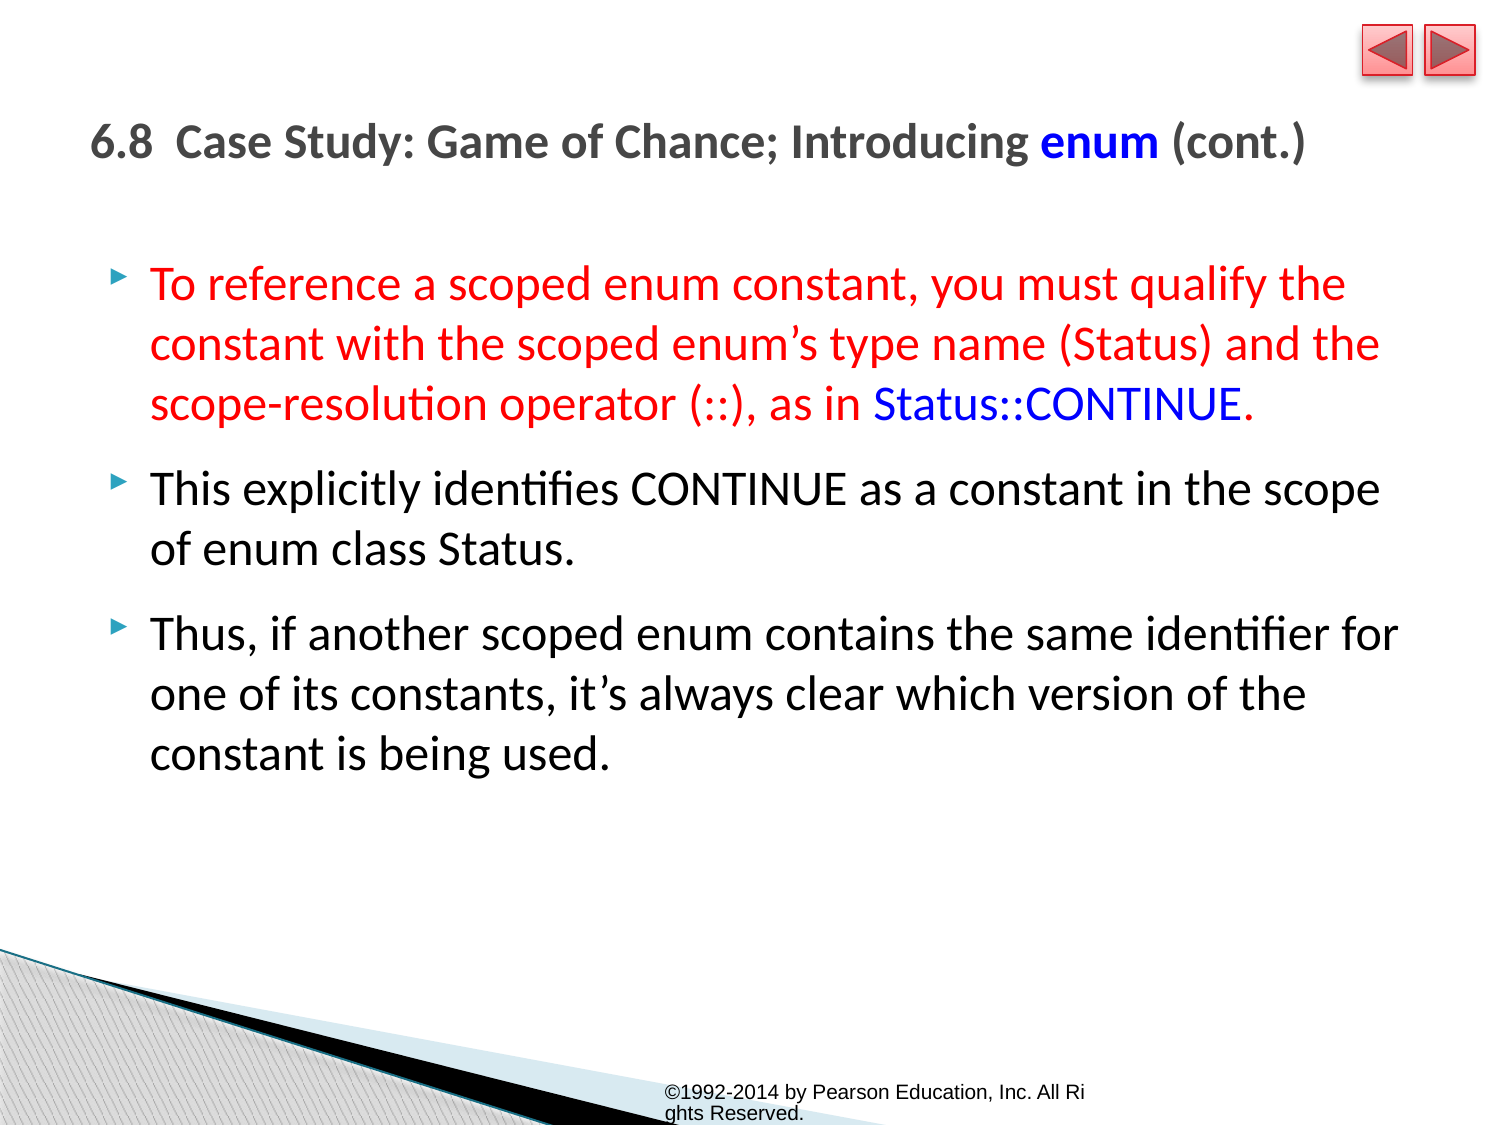

# 6.8  Case Study: Game of Chance; Introducing enum (cont.)
To reference a scoped enum constant, you must qualify the constant with the scoped enum’s type name (Status) and the scope-resolution operator (::), as in Status::CONTINUE.
This explicitly identifies CONTINUE as a constant in the scope of enum class Status.
Thus, if another scoped enum contains the same identifier for one of its constants, it’s always clear which version of the constant is being used.
©1992-2014 by Pearson Education, Inc. All Rights Reserved.